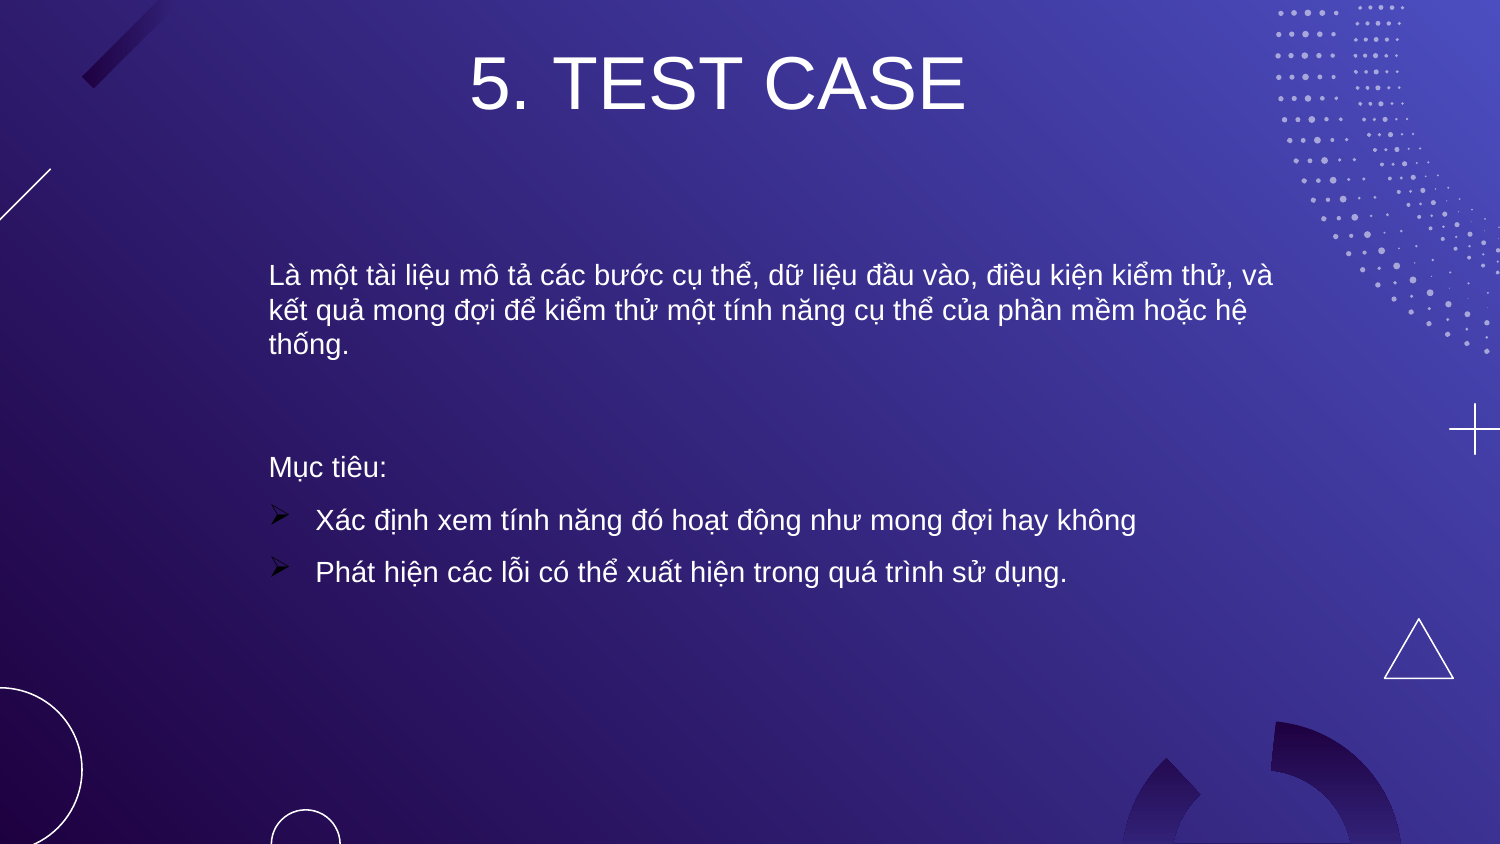

5. TEST CASE

Là một tài liệu mô tả các bước cụ thể, dữ liệu đầu vào, điều kiện kiểm thử, và kết quả mong đợi để kiểm thử một tính năng cụ thể của phần mềm hoặc hệ thống.
Mục tiêu:
Xác định xem tính năng đó hoạt động như mong đợi hay không
Phát hiện các lỗi có thể xuất hiện trong quá trình sử dụng.